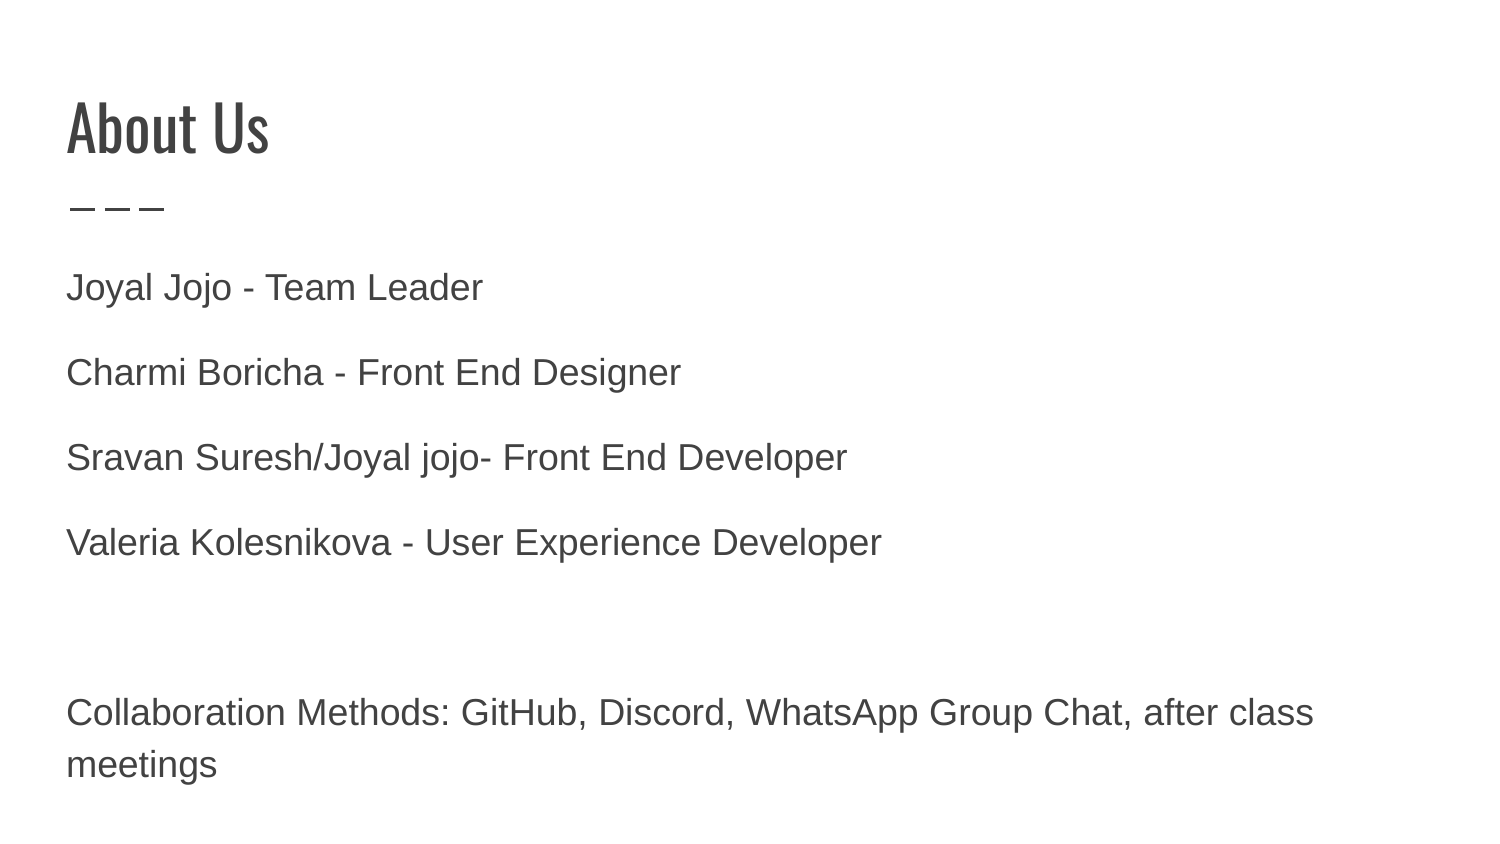

# About Us
Joyal Jojo - Team Leader
Charmi Boricha - Front End Designer
Sravan Suresh/Joyal jojo- Front End Developer
Valeria Kolesnikova - User Experience Developer

Collaboration Methods: GitHub, Discord, WhatsApp Group Chat, after class meetings